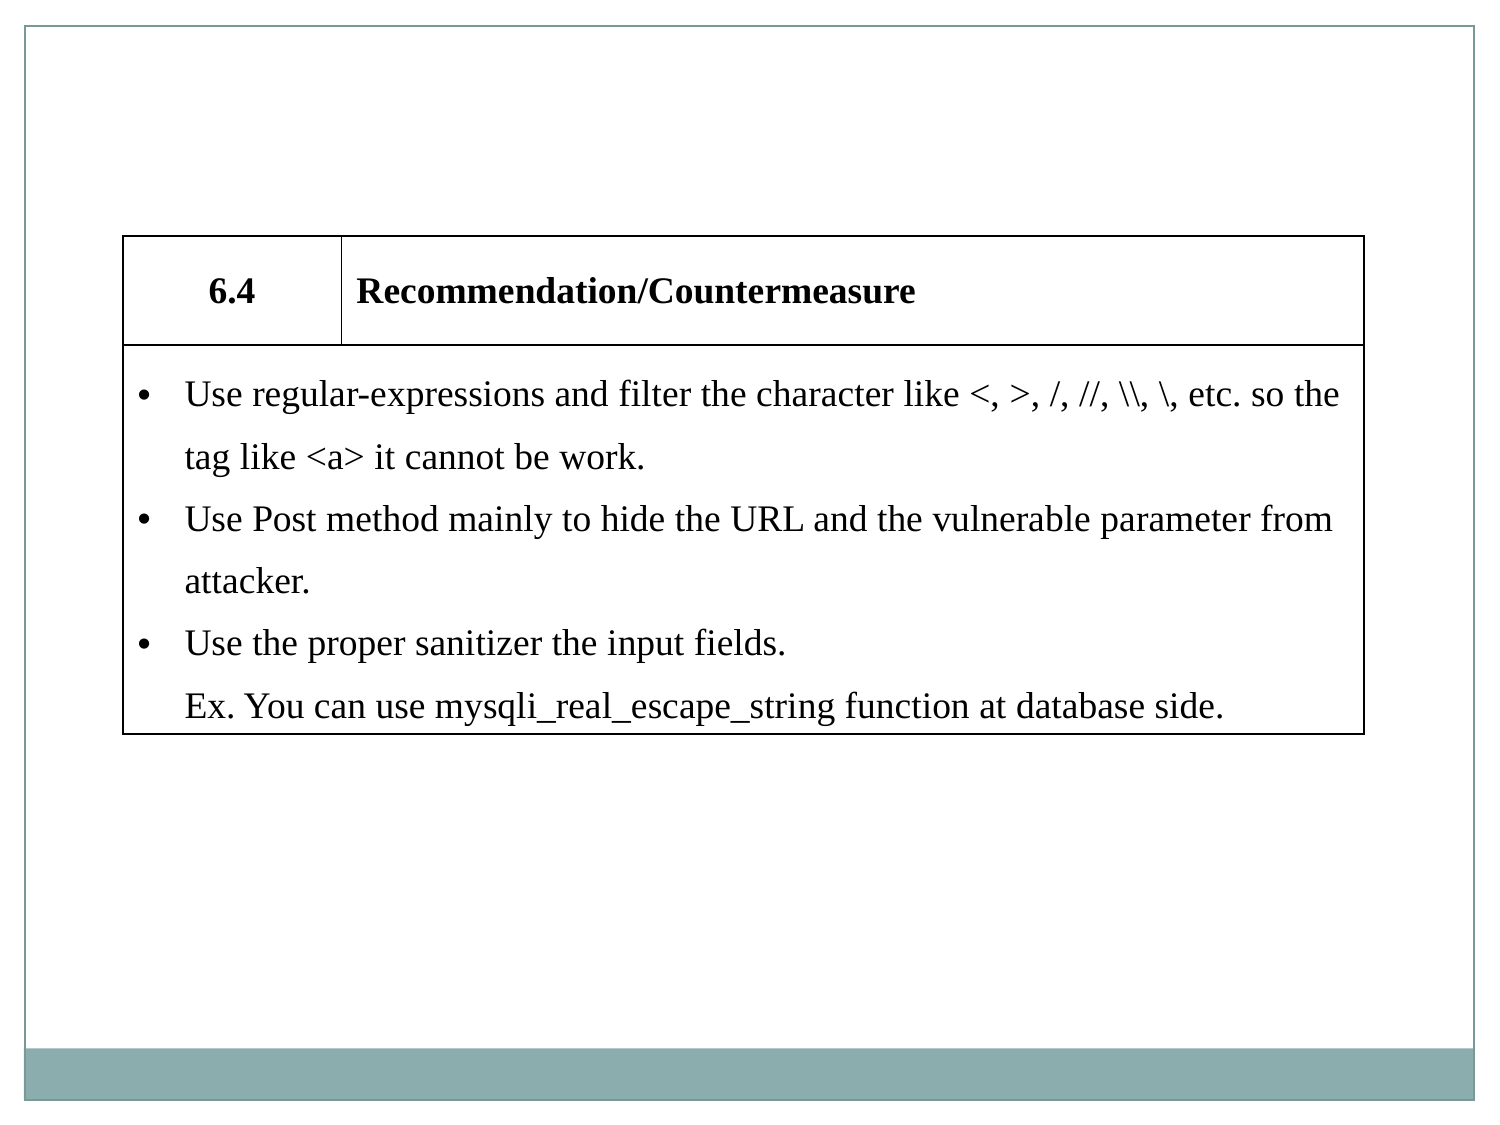

| 6.4 | Recommendation/Countermeasure |
| --- | --- |
| Use regular-expressions and filter the character like <, >, /, //, \\, \, etc. so the tag like <a> it cannot be work. Use Post method mainly to hide the URL and the vulnerable parameter from attacker. Use the proper sanitizer the input fields. Ex. You can use mysqli\_real\_escape\_string function at database side. |  |